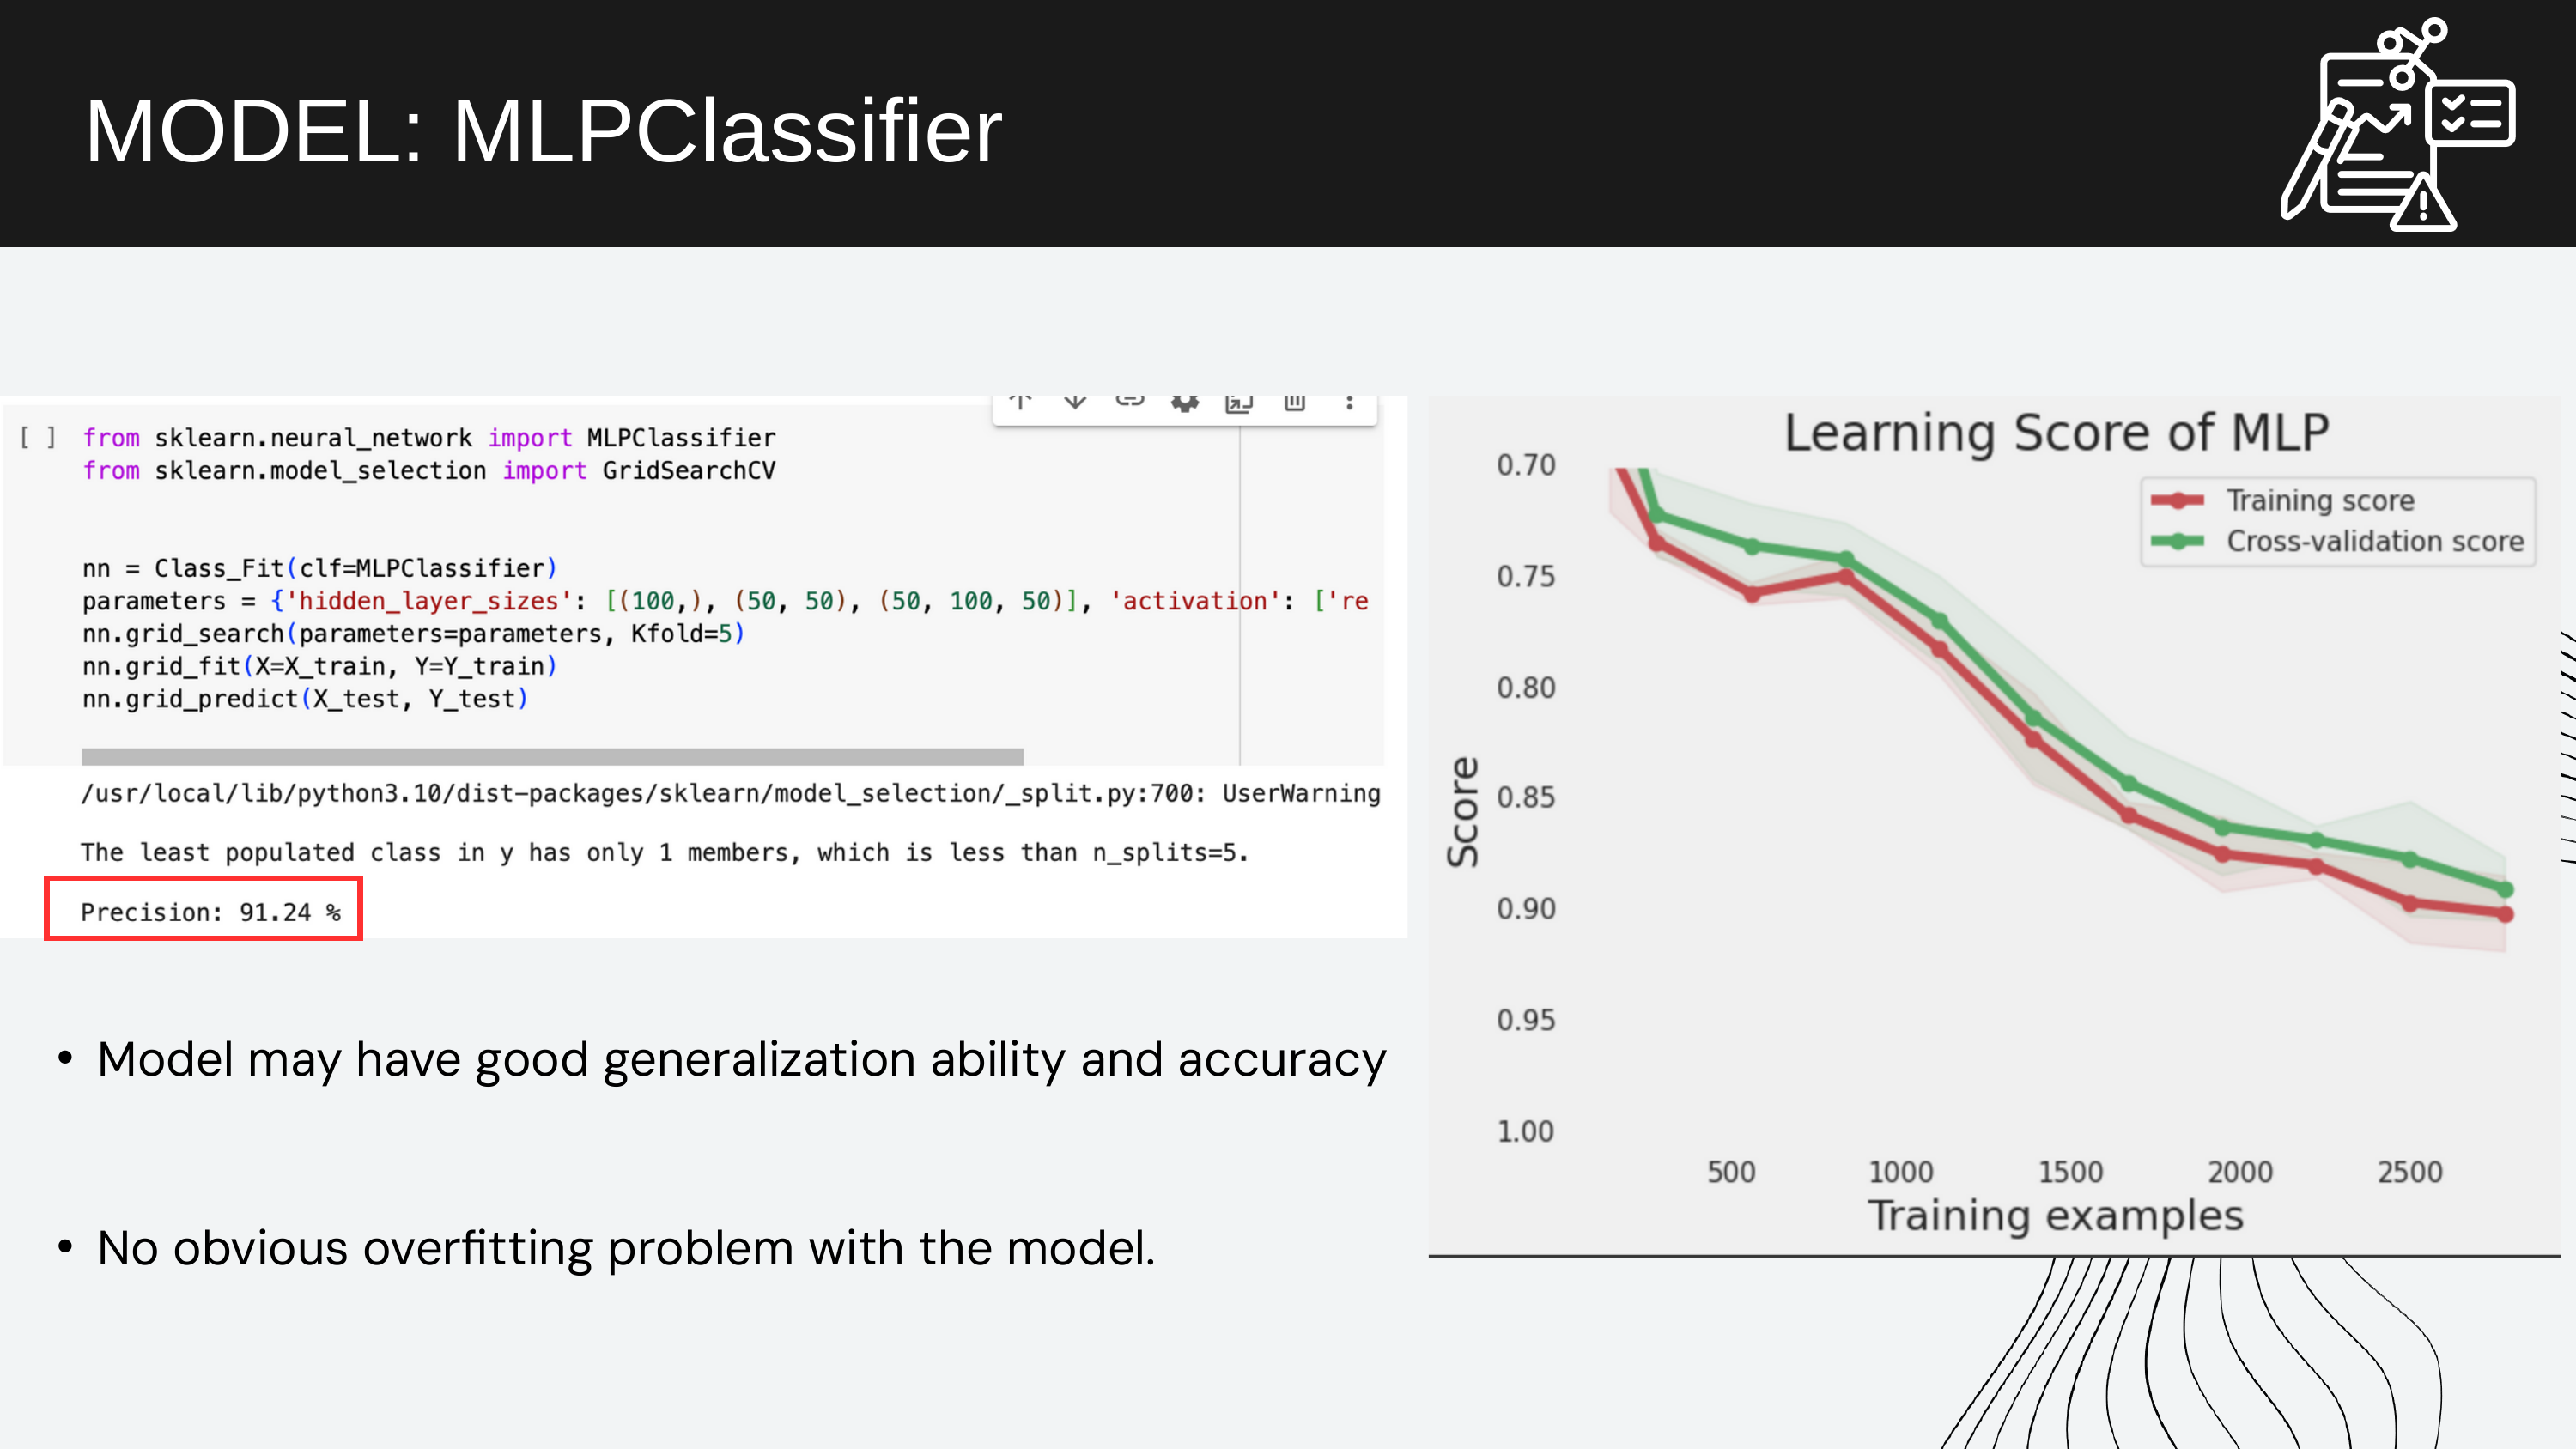

MODEL: MLPClassifier

Model may have good generalization ability and accuracy

No obvious overfitting problem with the model.